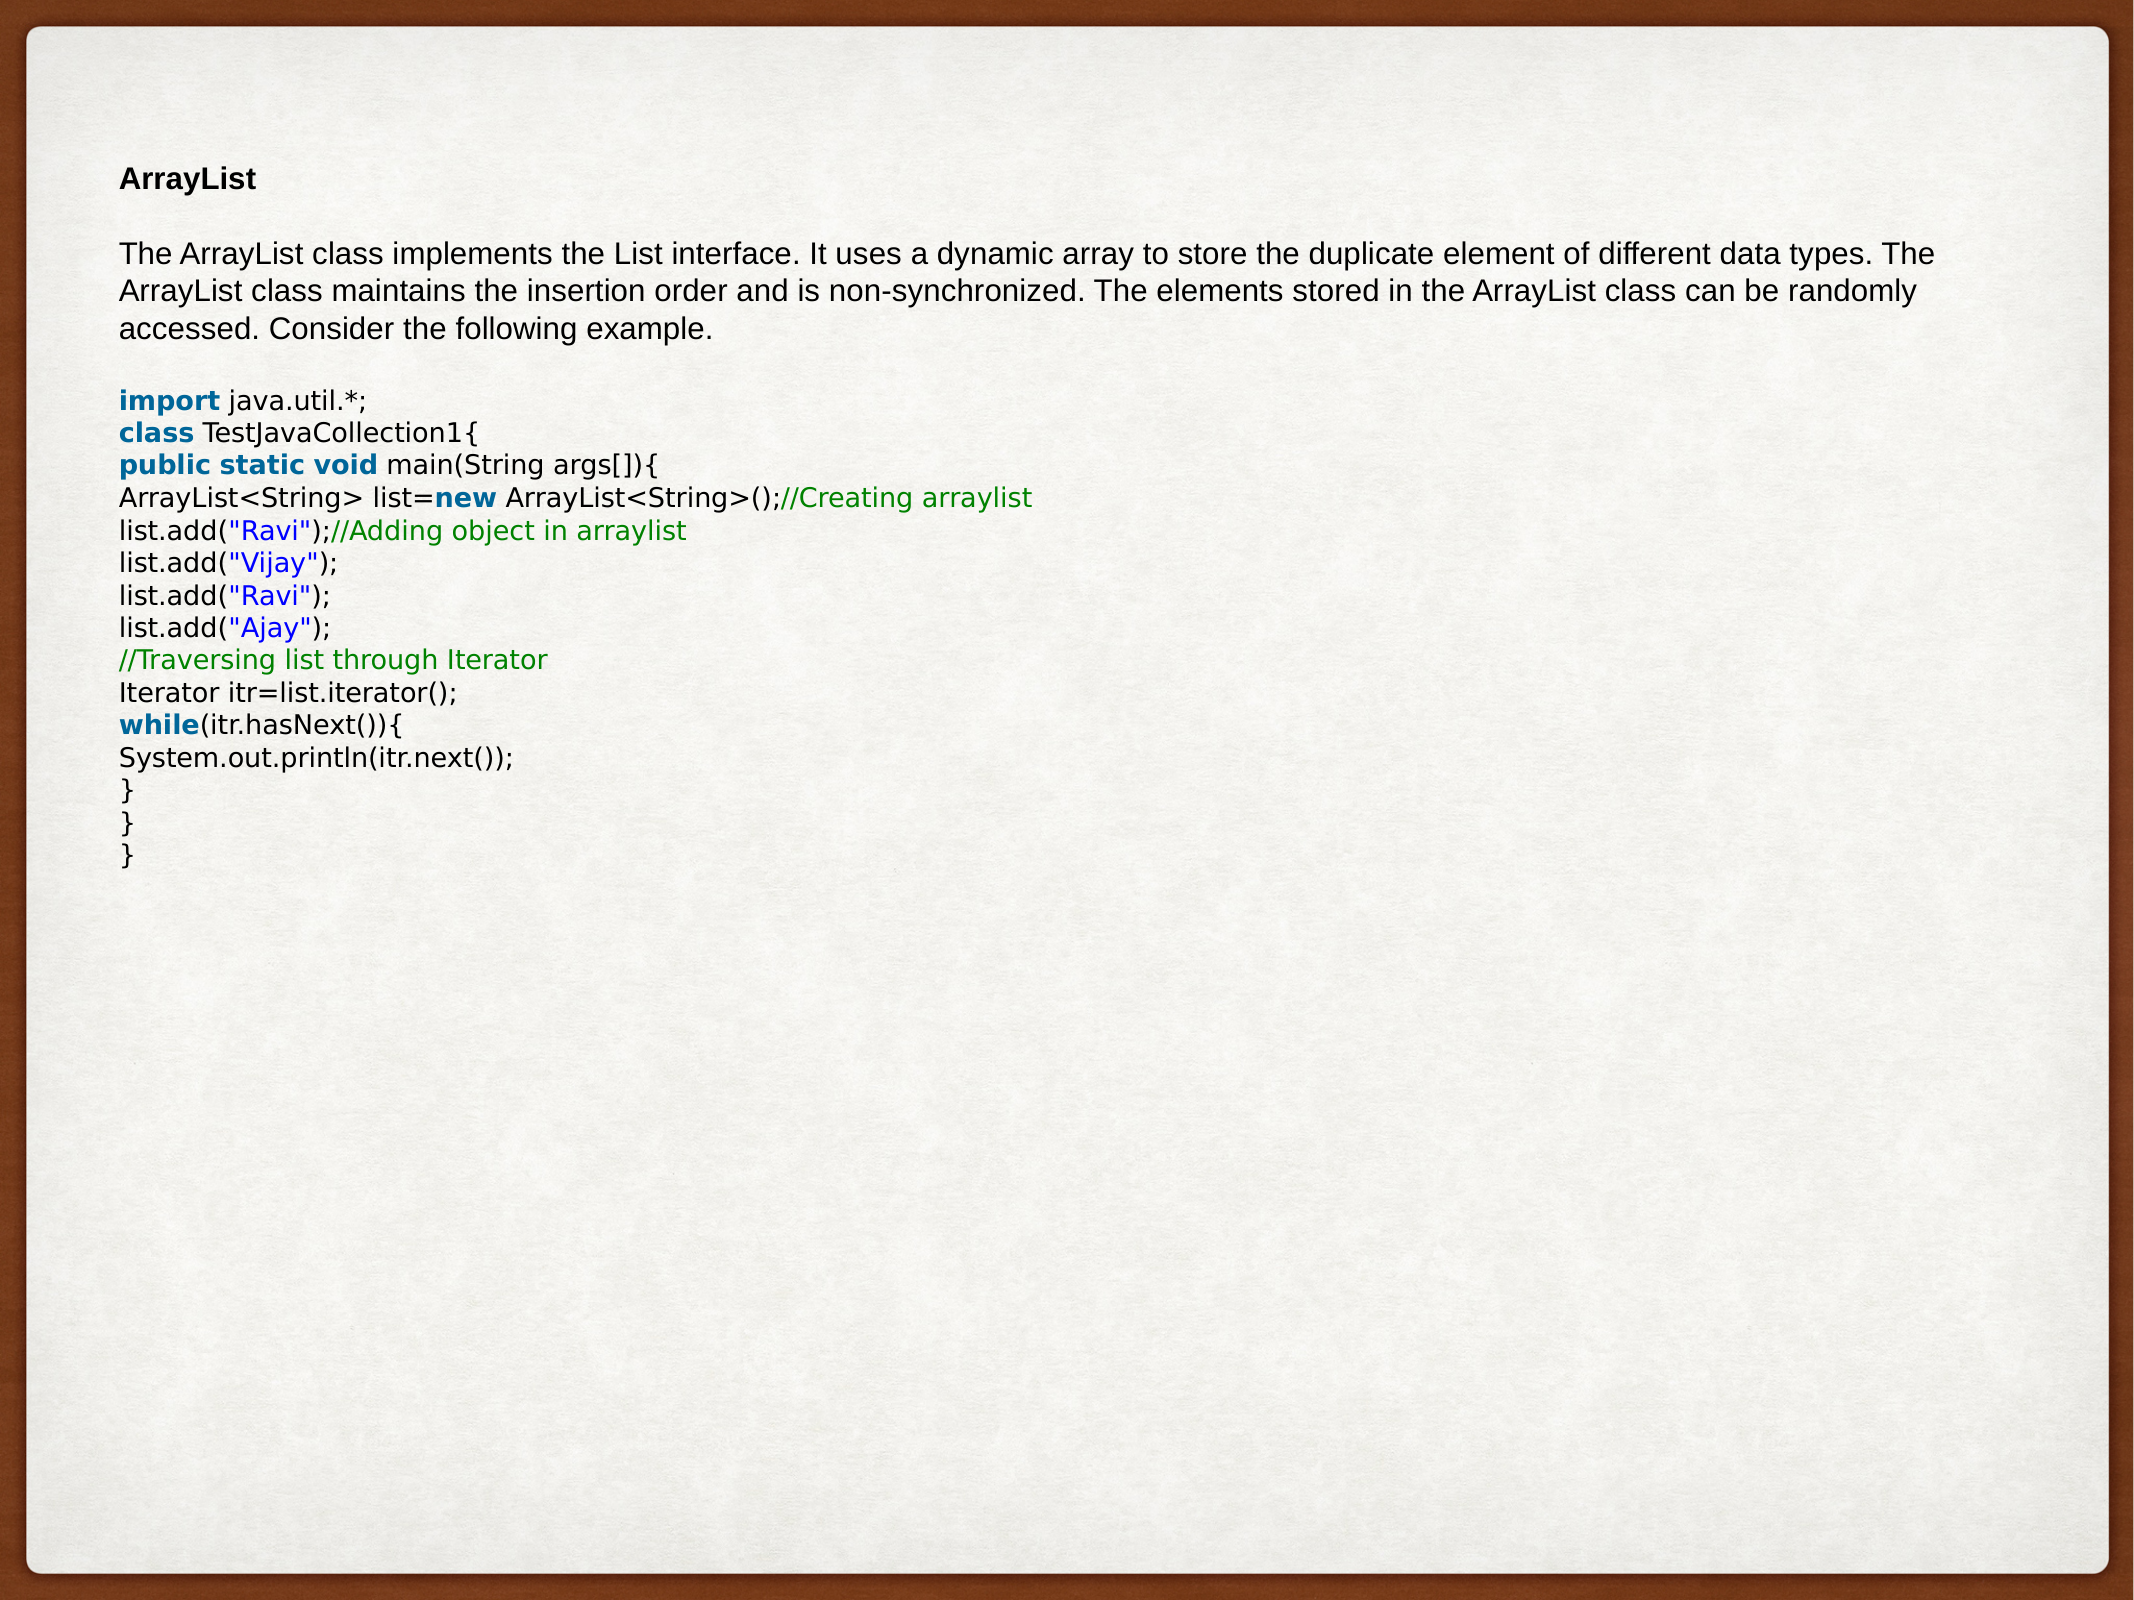

ArrayList

The ArrayList class implements the List interface. It uses a dynamic array to store the duplicate element of different data types. The ArrayList class maintains the insertion order and is non-synchronized. The elements stored in the ArrayList class can be randomly accessed. Consider the following example.

import java.util.*;
class TestJavaCollection1{
public static void main(String args[]){
ArrayList<String> list=new ArrayList<String>();//Creating arraylist
list.add("Ravi");//Adding object in arraylist
list.add("Vijay");
list.add("Ravi");
list.add("Ajay");
//Traversing list through Iterator
Iterator itr=list.iterator();
while(itr.hasNext()){
System.out.println(itr.next());
}
}
}